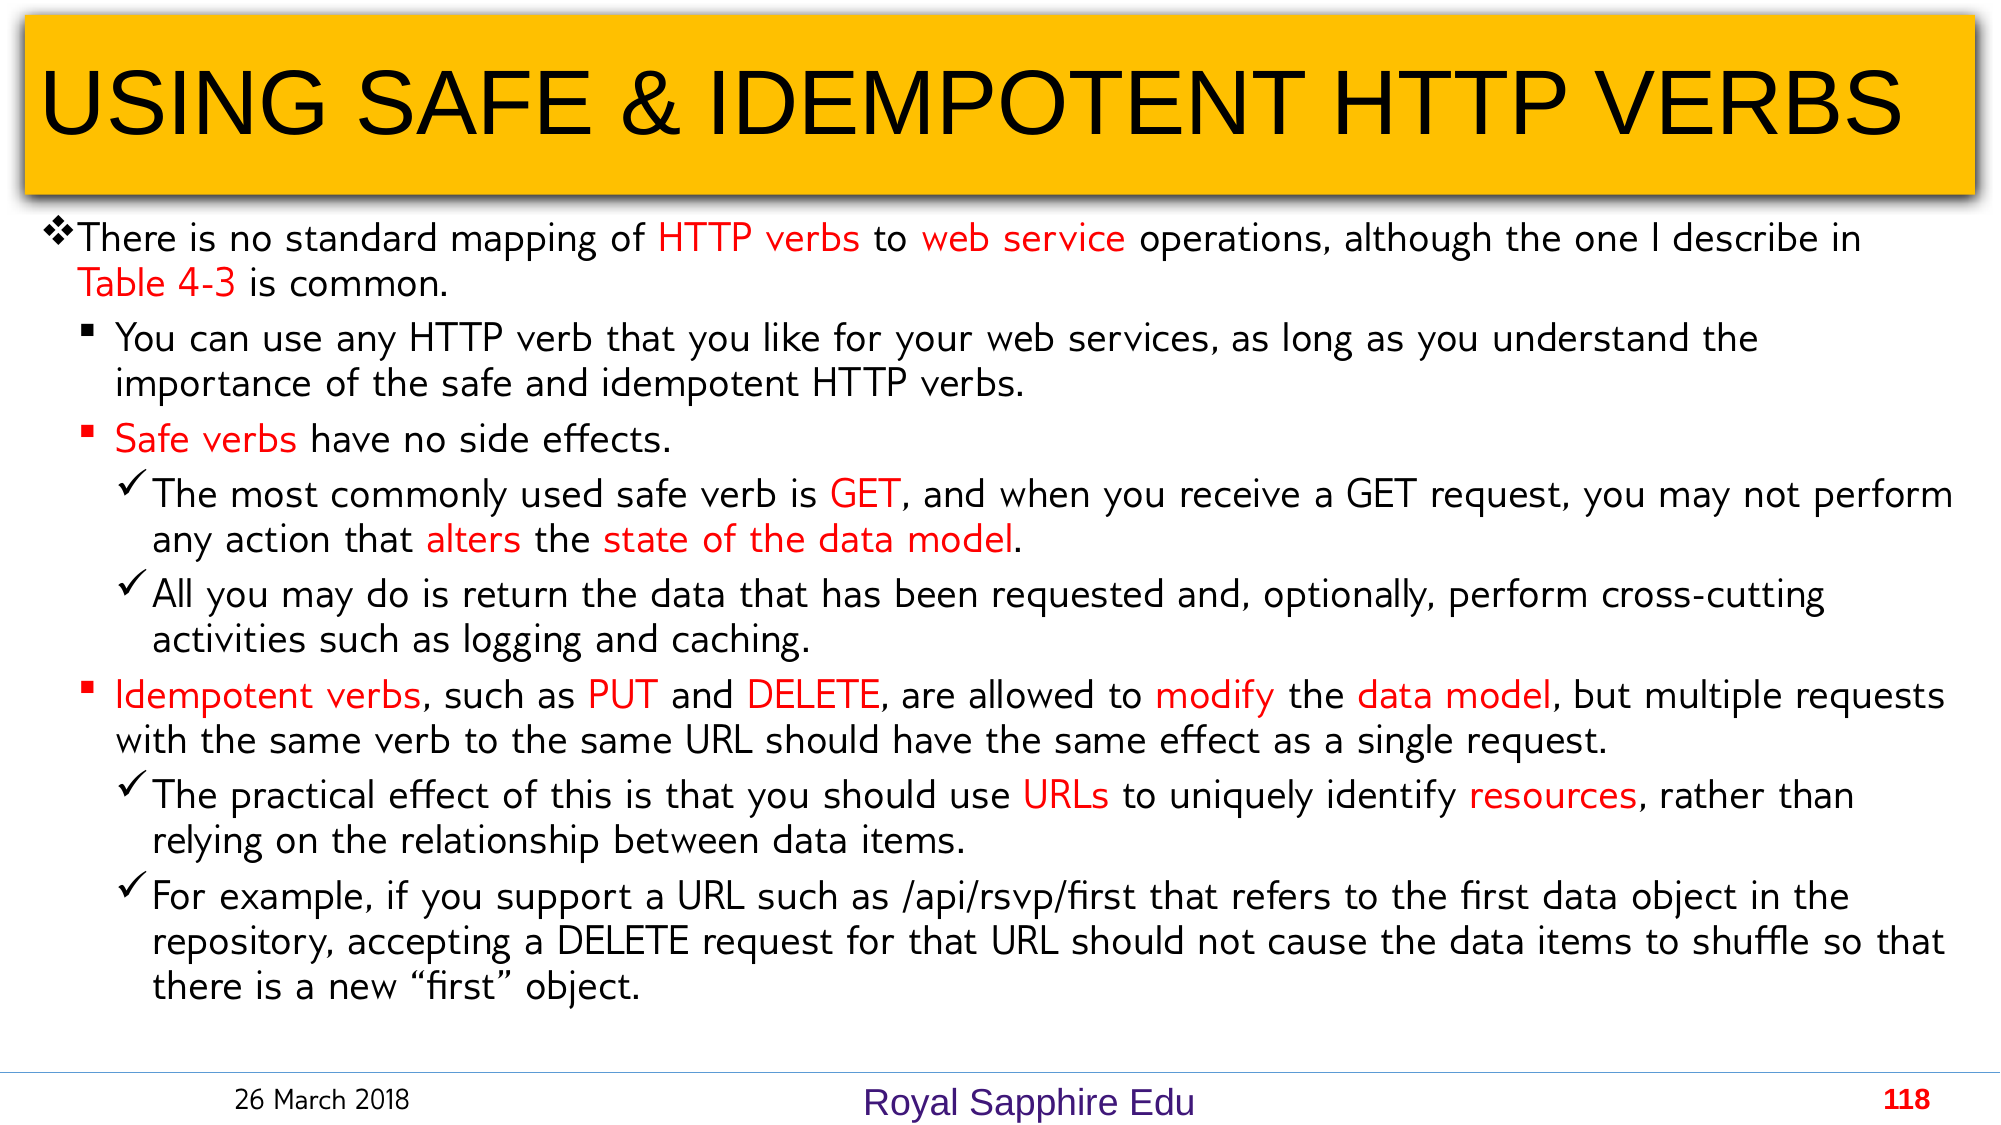

# USING SAFE & IDEMPOTENT HTTP VERBS
There is no standard mapping of HTTP verbs to web service operations, although the one I describe in Table 4-3 is common.
You can use any HTTP verb that you like for your web services, as long as you understand the importance of the safe and idempotent HTTP verbs.
Safe verbs have no side effects.
The most commonly used safe verb is GET, and when you receive a GET request, you may not perform any action that alters the state of the data model.
All you may do is return the data that has been requested and, optionally, perform cross-cutting activities such as logging and caching.
Idempotent verbs, such as PUT and DELETE, are allowed to modify the data model, but multiple requests with the same verb to the same URL should have the same effect as a single request.
The practical effect of this is that you should use URLs to uniquely identify resources, rather than relying on the relationship between data items.
For example, if you support a URL such as /api/rsvp/first that refers to the first data object in the repository, accepting a DELETE request for that URL should not cause the data items to shuffle so that there is a new “first” object.
26 March 2018
118